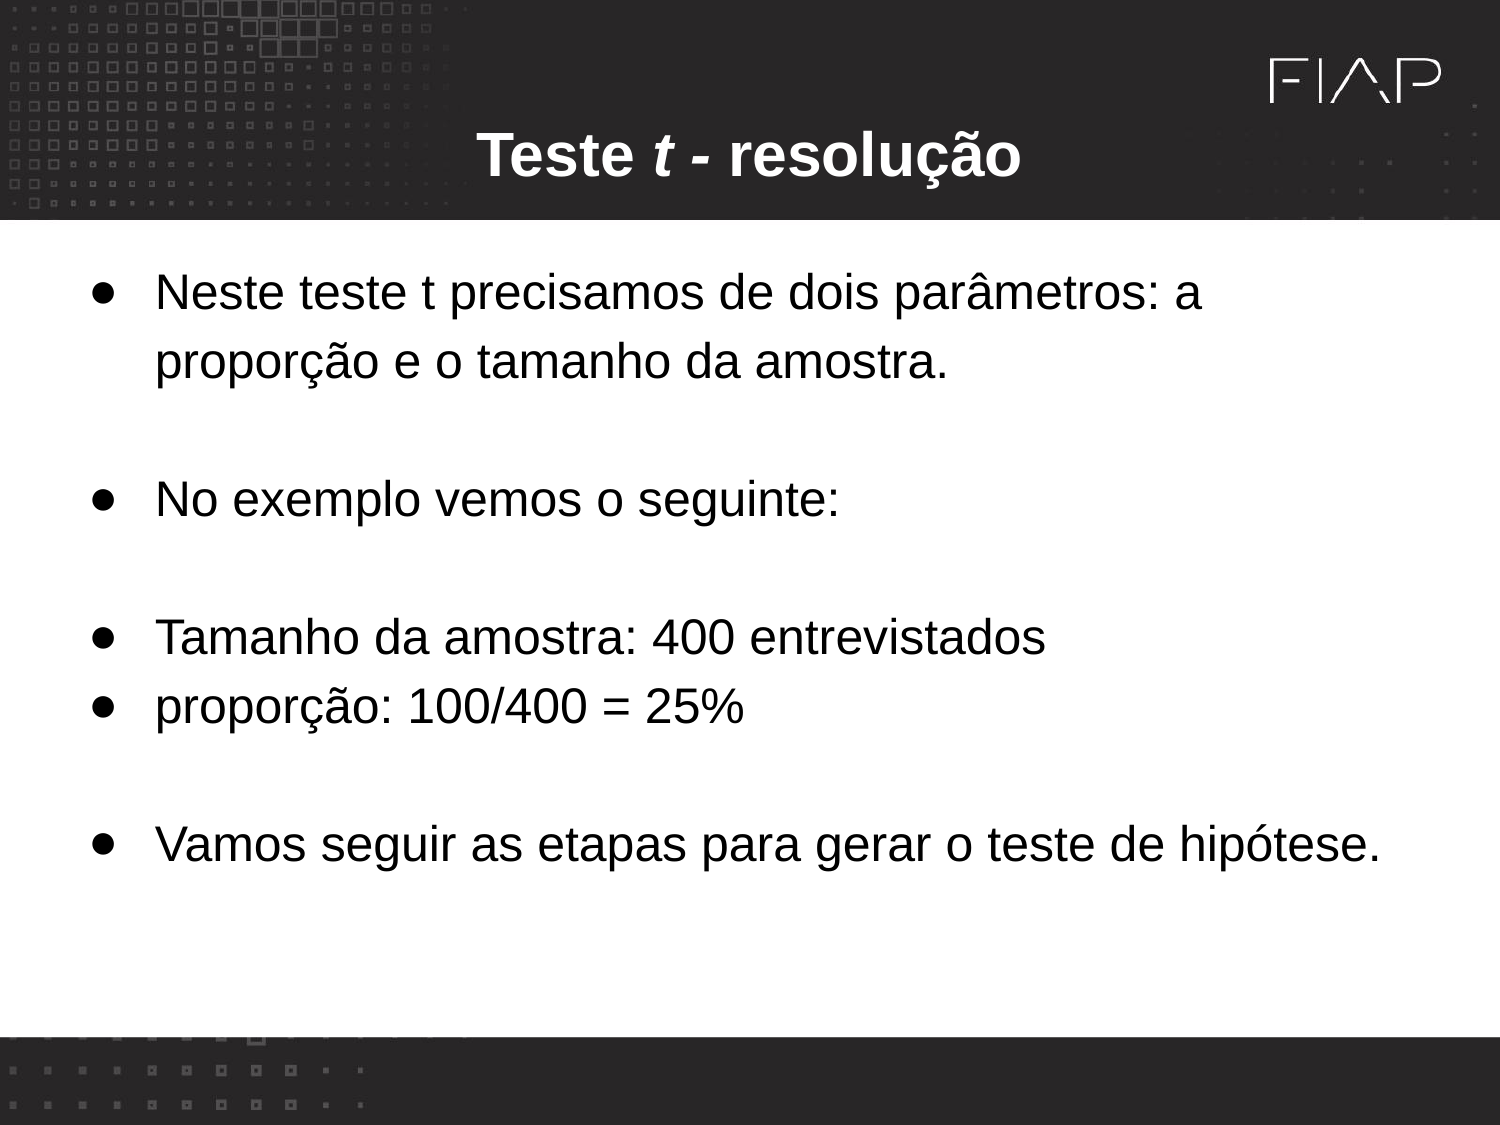

Teste t - resolução
Neste teste t precisamos de dois parâmetros: a proporção e o tamanho da amostra.

No exemplo vemos o seguinte:

Tamanho da amostra: 400 entrevistados
proporção: 100/400 = 25%

Vamos seguir as etapas para gerar o teste de hipótese.